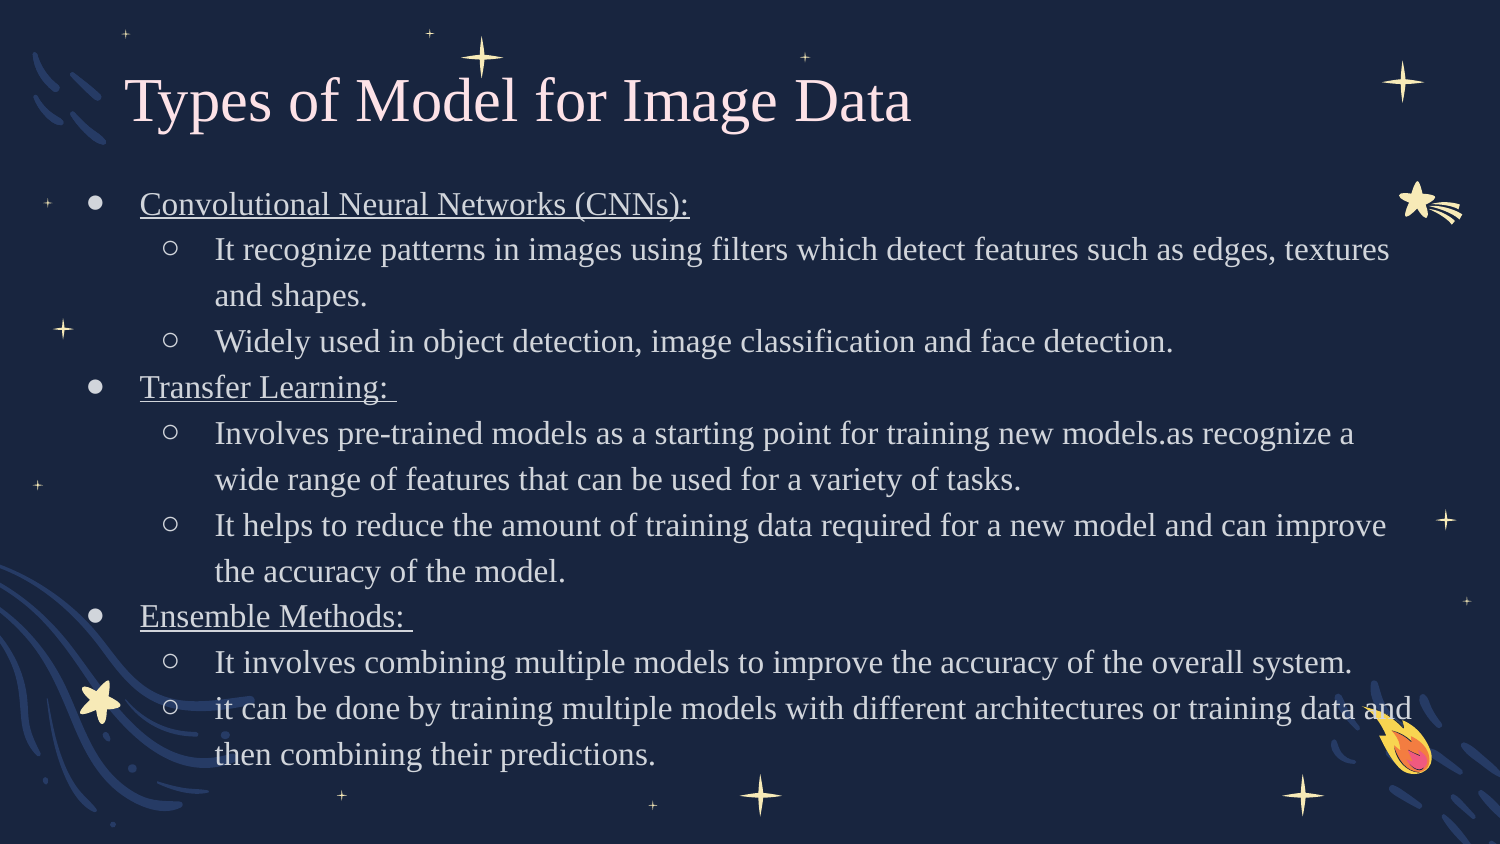

# Types of Model for Image Data
Convolutional Neural Networks (CNNs):
It recognize patterns in images using filters which detect features such as edges, textures and shapes.
Widely used in object detection, image classification and face detection.
Transfer Learning:
Involves pre-trained models as a starting point for training new models.as recognize a wide range of features that can be used for a variety of tasks.
It helps to reduce the amount of training data required for a new model and can improve the accuracy of the model.
Ensemble Methods:
It involves combining multiple models to improve the accuracy of the overall system.
it can be done by training multiple models with different architectures or training data and then combining their predictions.